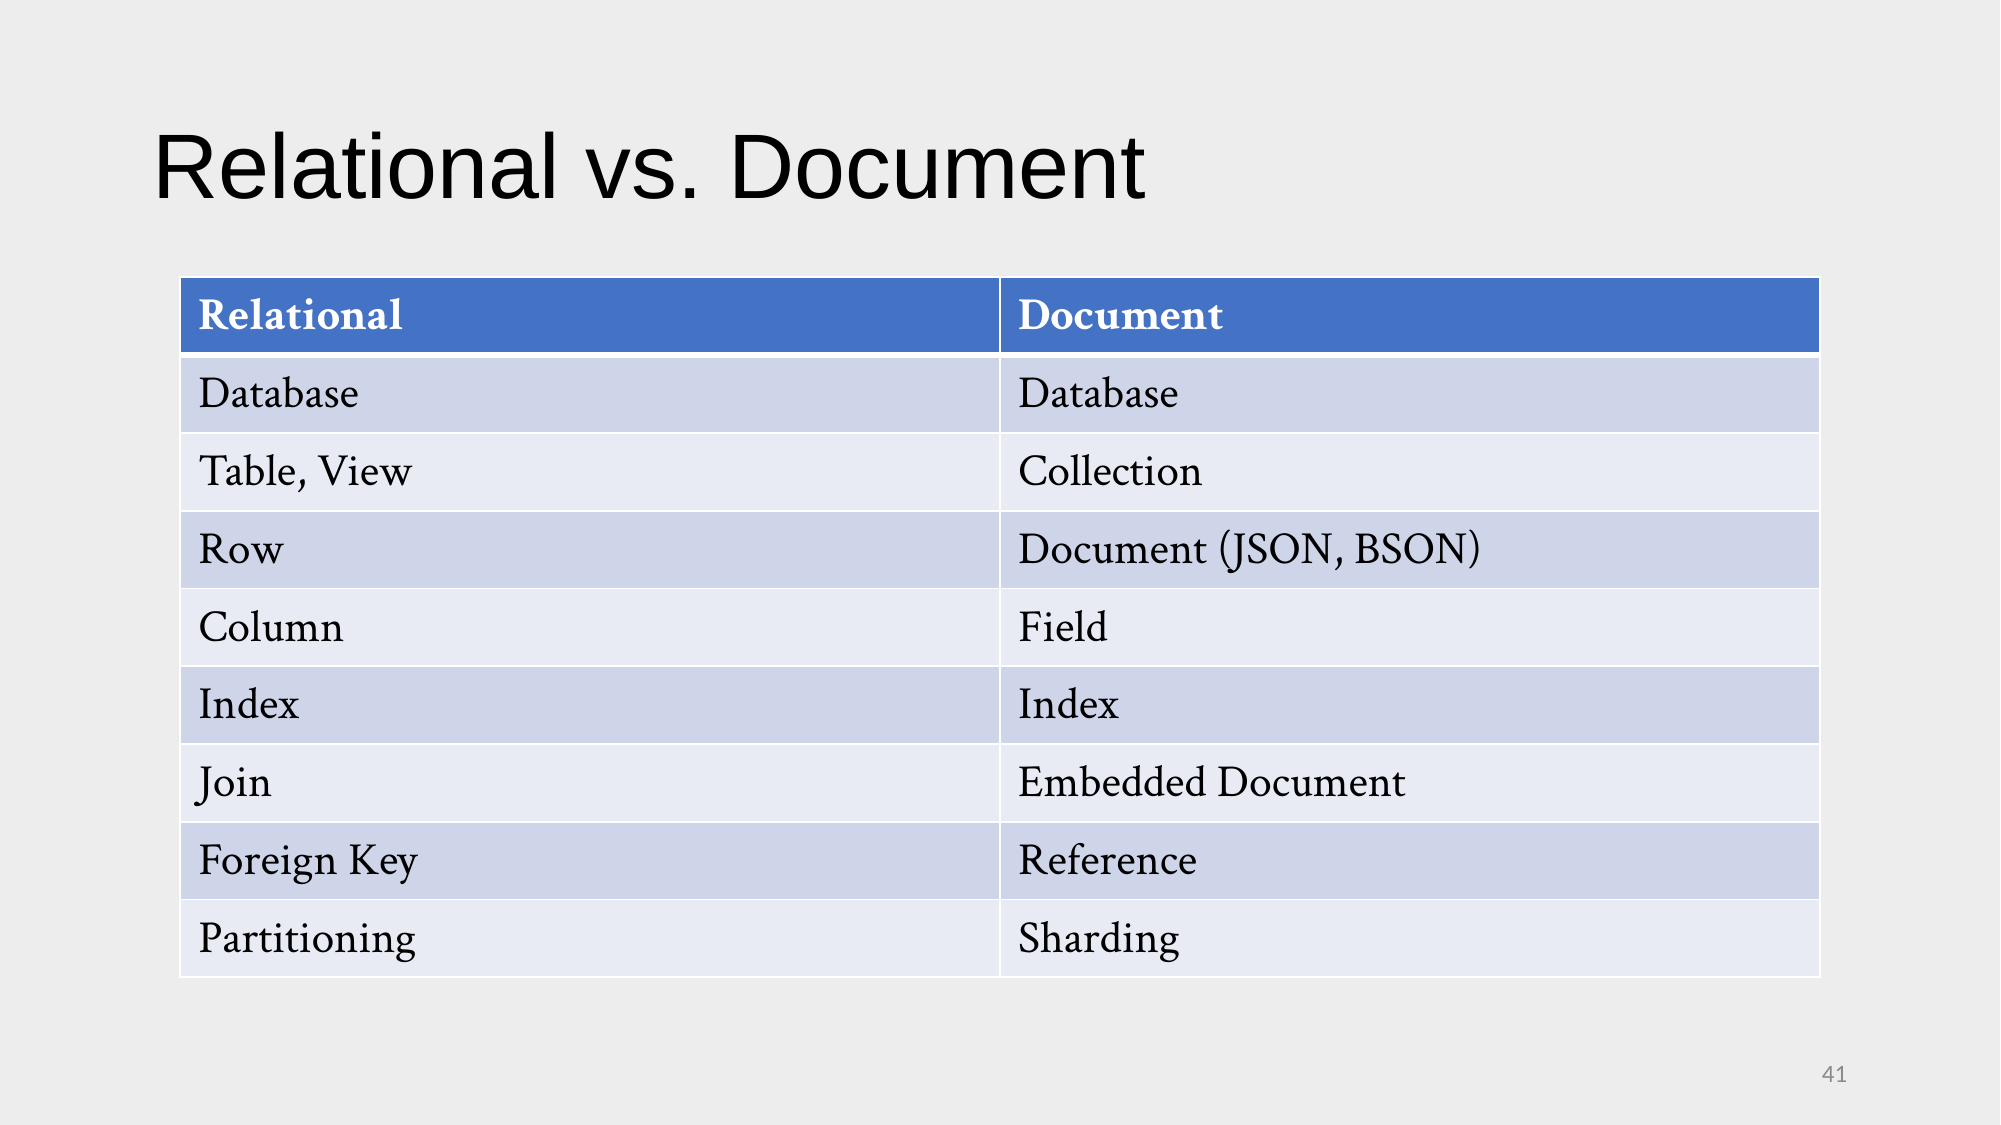

# Relational vs. Document
| Relational | Document |
| --- | --- |
| Database | Database |
| Table, View | Collection |
| Row | Document (JSON, BSON) |
| Column | Field |
| Index | Index |
| Join | Embedded Document |
| Foreign Key | Reference |
| Partitioning | Sharding |
41